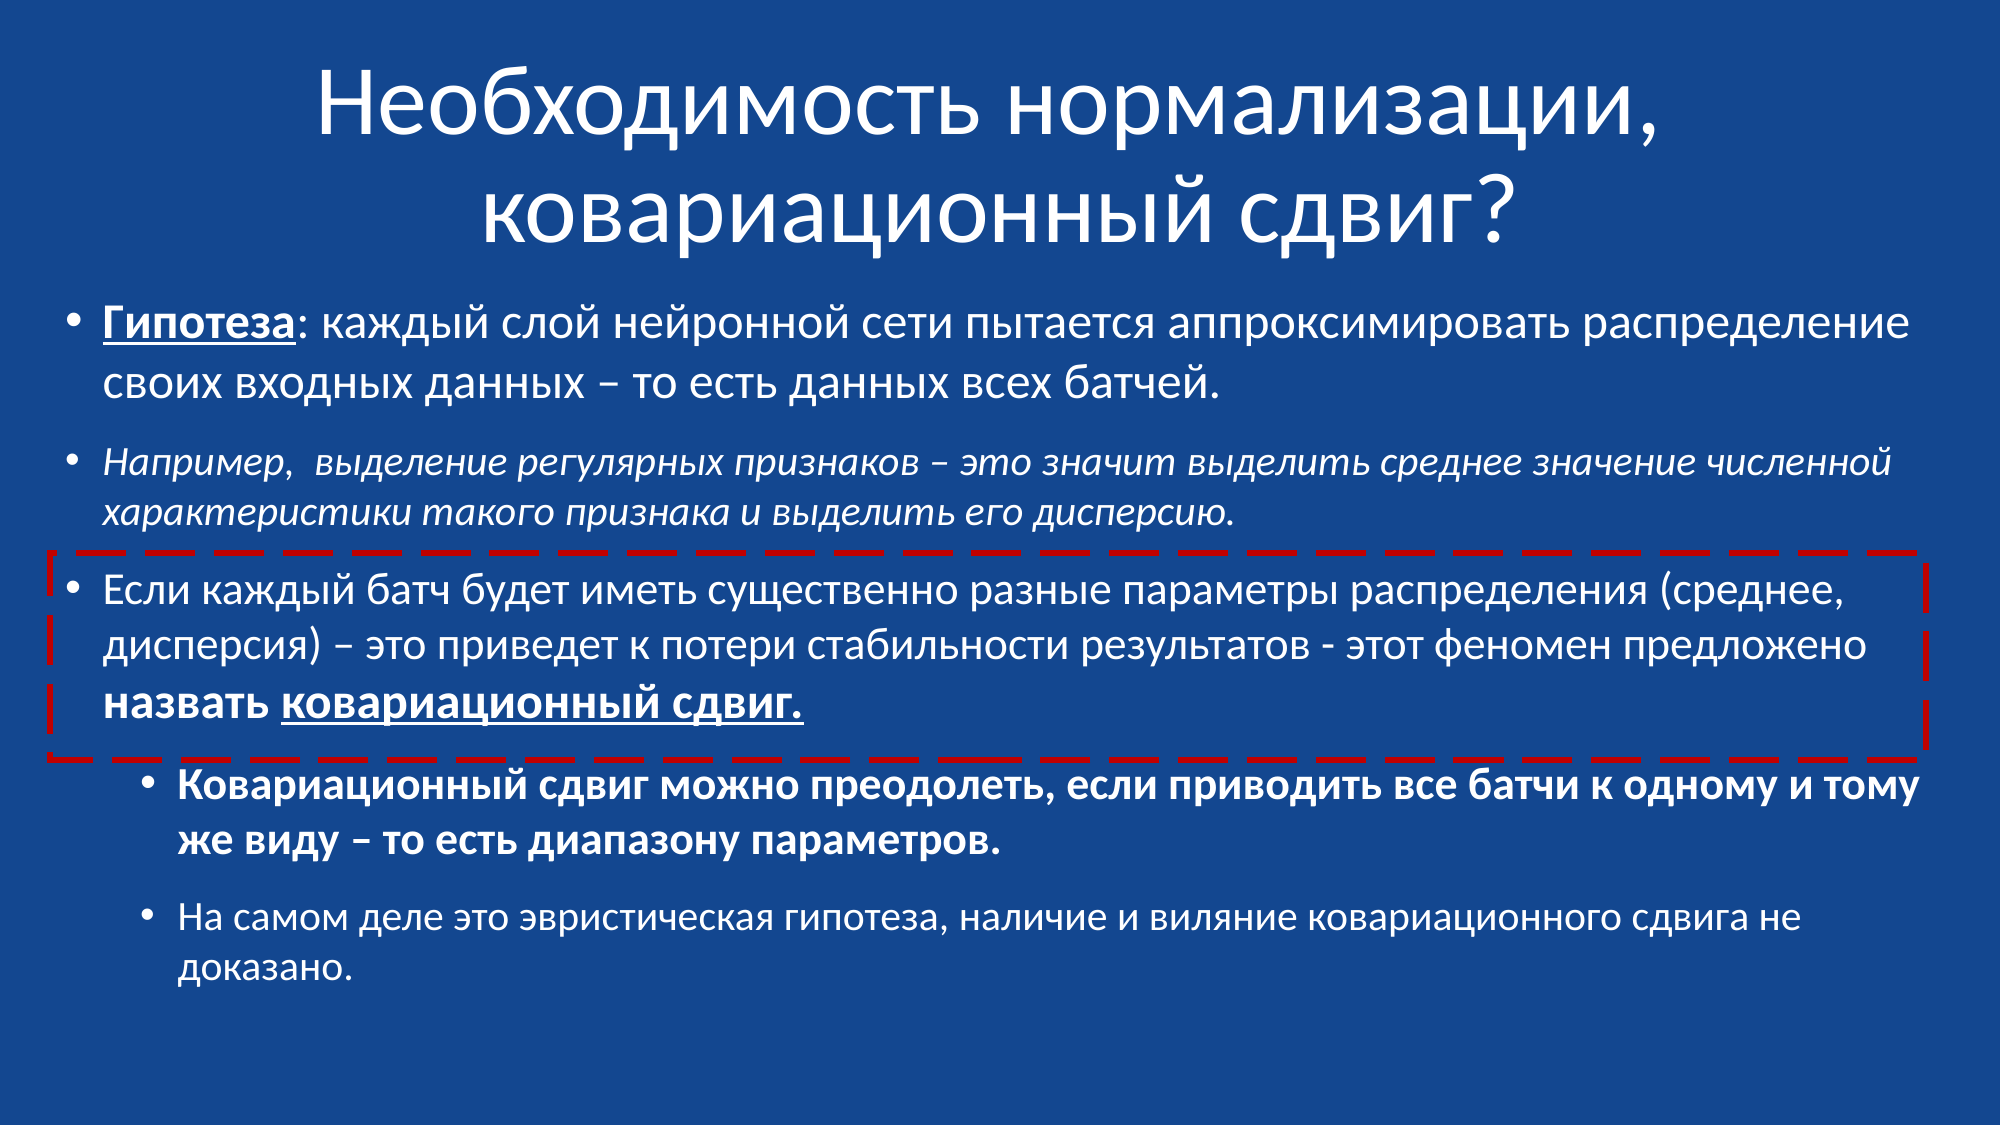

# Необходимость нормализации, ковариационный сдвиг?
Гипотеза: каждый слой нейронной сети пытается аппроксимировать распределение своих входных данных – то есть данных всех батчей.
Например,  выделение регулярных признаков – это значит выделить среднее значение численной характеристики такого признака и выделить его дисперсию.
Если каждый батч будет иметь существенно разные параметры распределения (среднее, дисперсия) – это приведет к потери стабильности результатов - этот феномен предложено назвать ковариационный сдвиг.
Ковариационный сдвиг можно преодолеть, если приводить все батчи к одному и тому же виду – то есть диапазону параметров.
На самом деле это эвристическая гипотеза, наличие и виляние ковариационного сдвига не доказано.